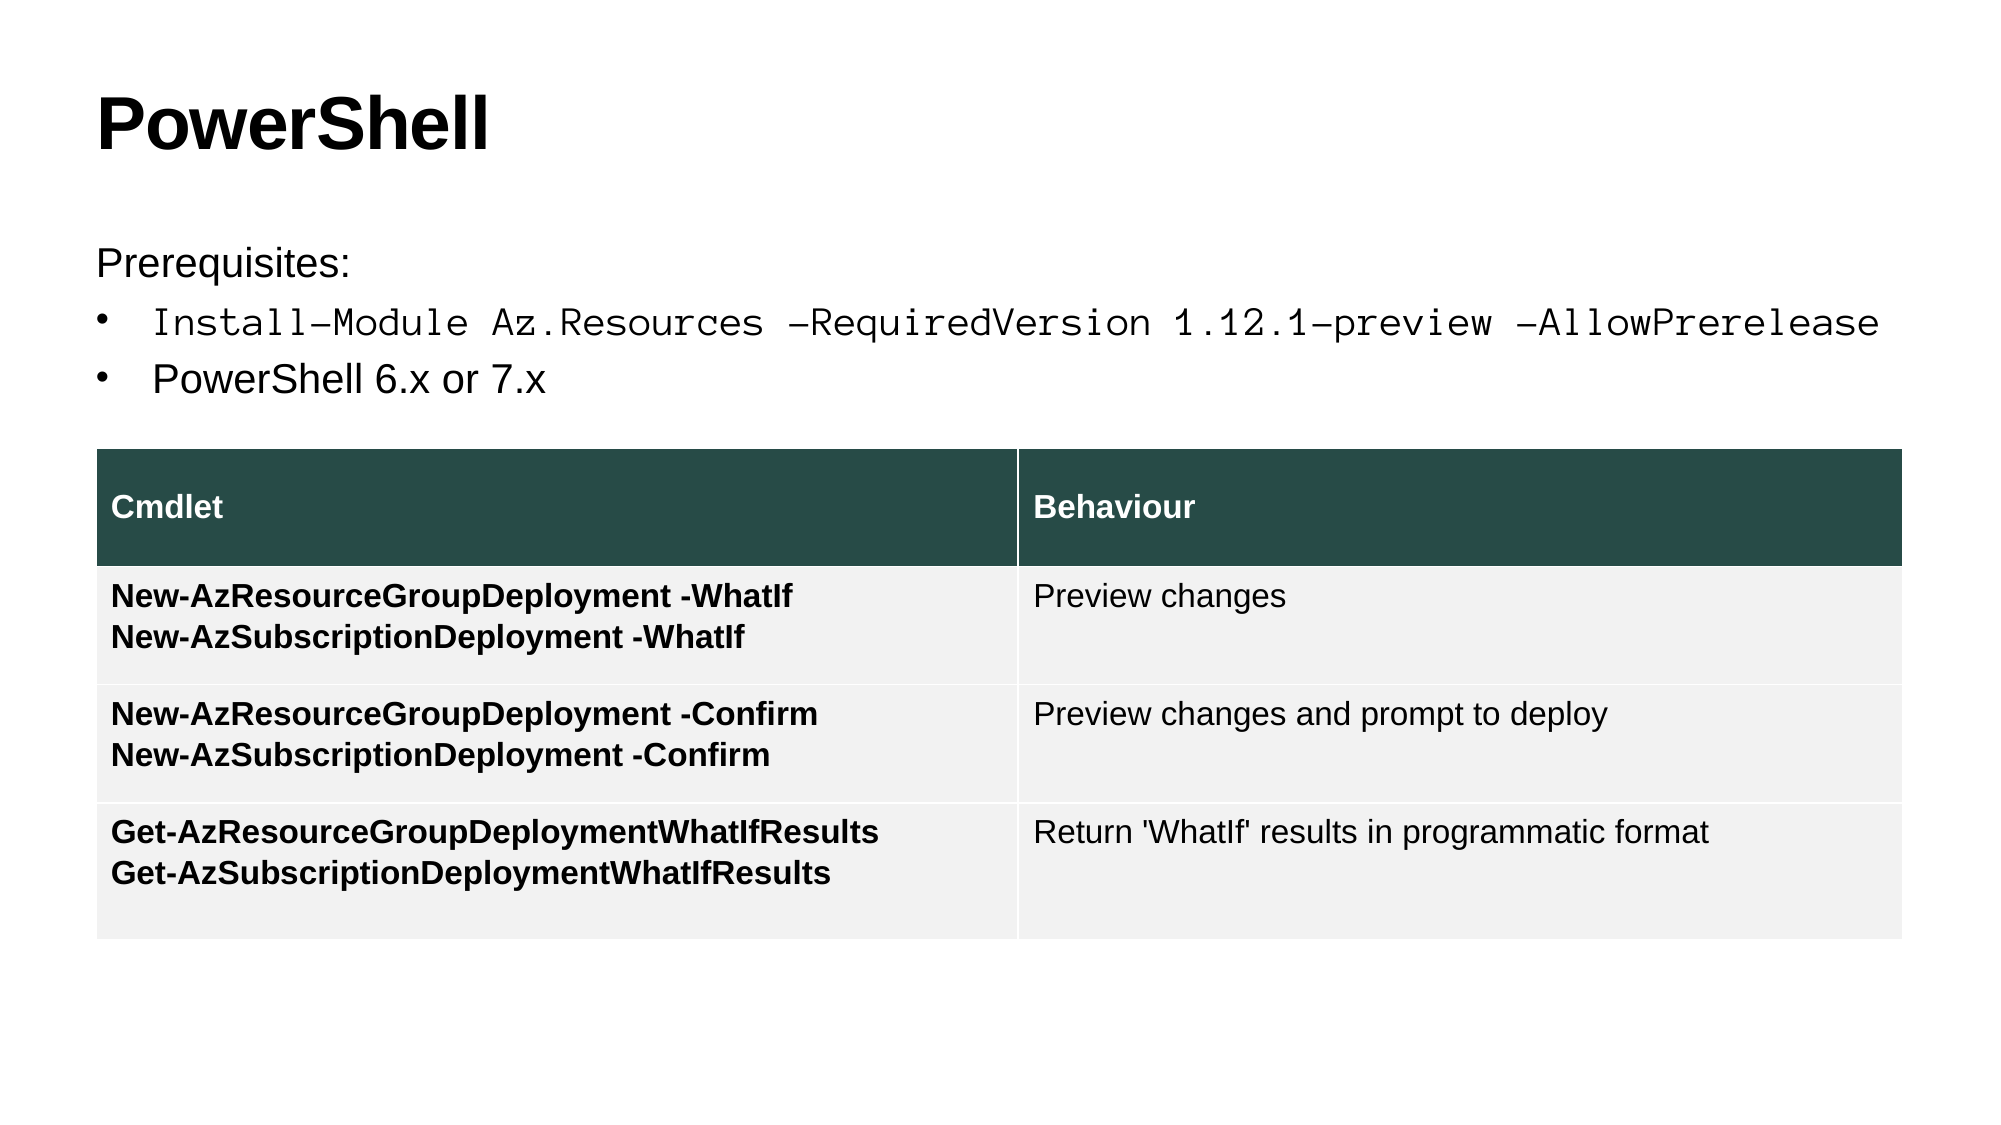

# PowerShell
Prerequisites:
Install-Module Az.Resources -RequiredVersion 1.12.1-preview -AllowPrerelease
PowerShell 6.x or 7.x

| Cmdlet | Behaviour |
| --- | --- |
| New-AzResourceGroupDeployment -WhatIf New-AzSubscriptionDeployment -WhatIf | Preview changes |
| New-AzResourceGroupDeployment -Confirm New-AzSubscriptionDeployment -Confirm | Preview changes and prompt to deploy |
| Get-AzResourceGroupDeploymentWhatIfResults Get-AzSubscriptionDeploymentWhatIfResults | Return 'WhatIf' results in programmatic format |